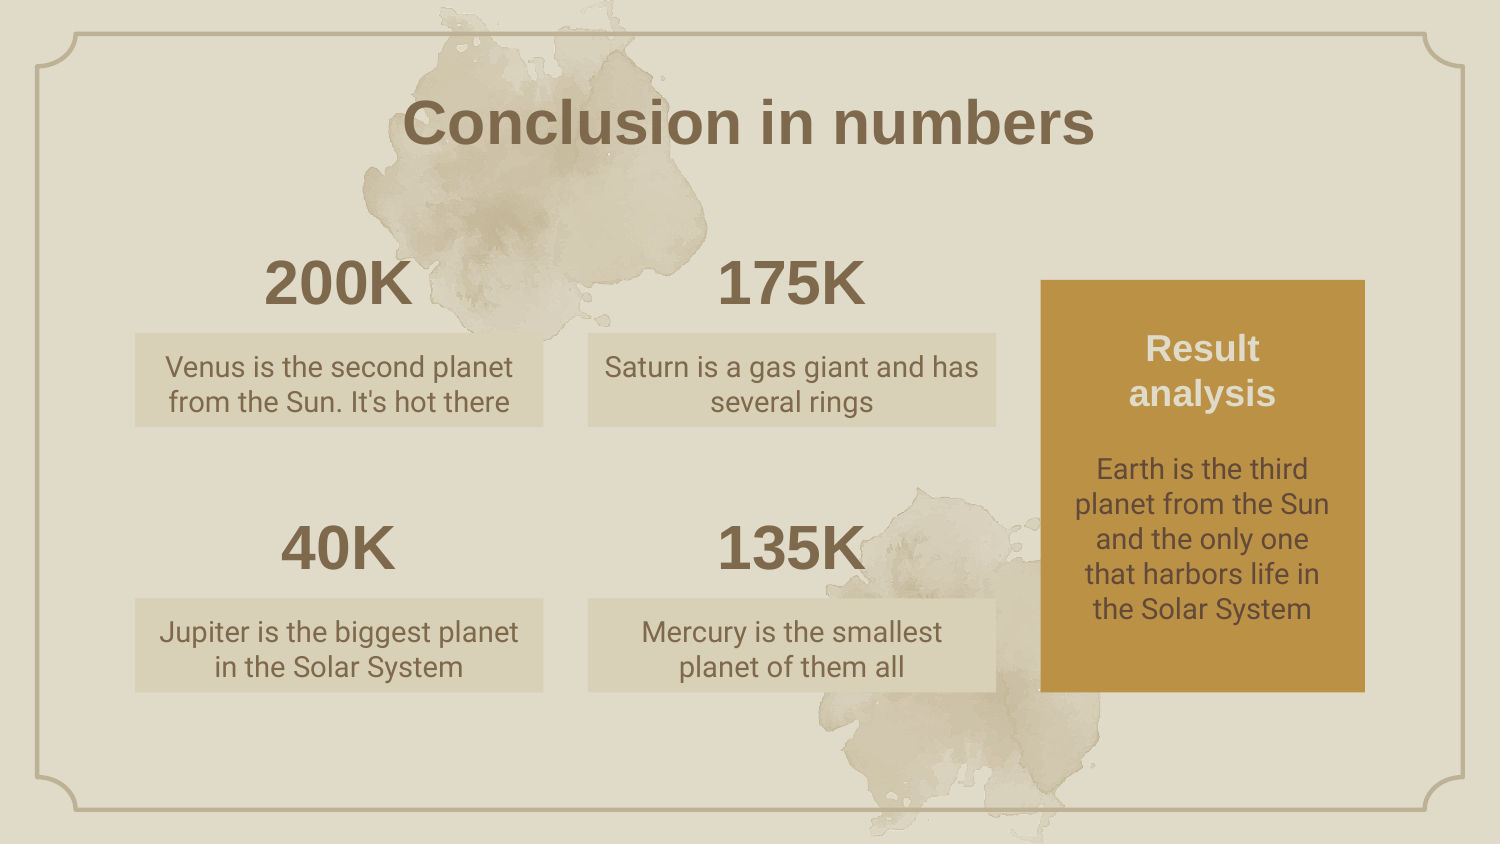

# Conclusion in numbers
200K
175K

Result analysis
Venus is the second planet from the Sun. It's hot there
Saturn is a gas giant and has several rings
Earth is the third planet from the Sun and the only one that harbors life in the Solar System
40K
135K
Jupiter is the biggest planet in the Solar System
Mercury is the smallest planet of them all